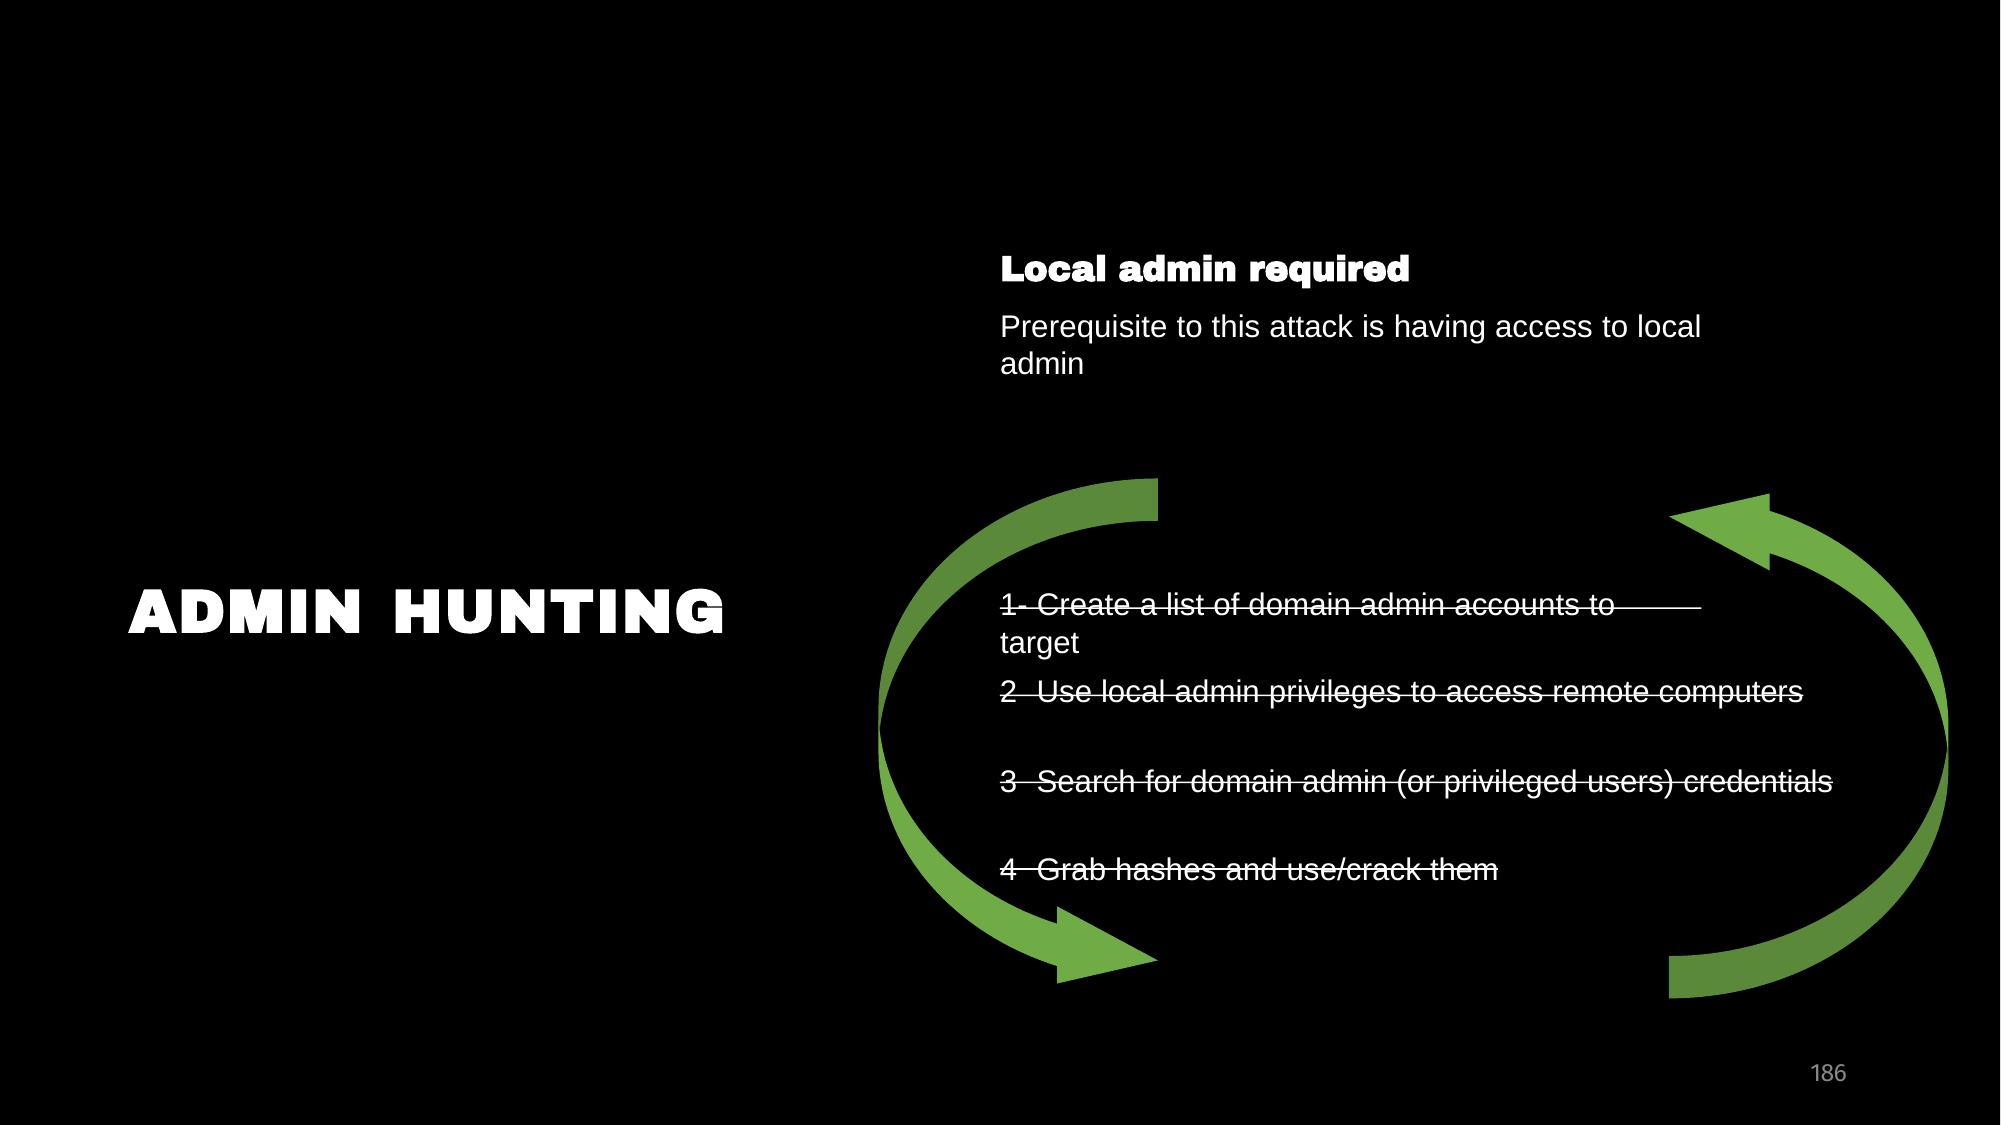

# Local admin required
Prerequisite to this attack is having access to local admin

ADMIN HUNTING
1- Create a list of domain admin accounts to target

Use local admin privileges to access remote computers

Search for domain admin (or privileged users) credentials

Grab hashes and use/crack them

186